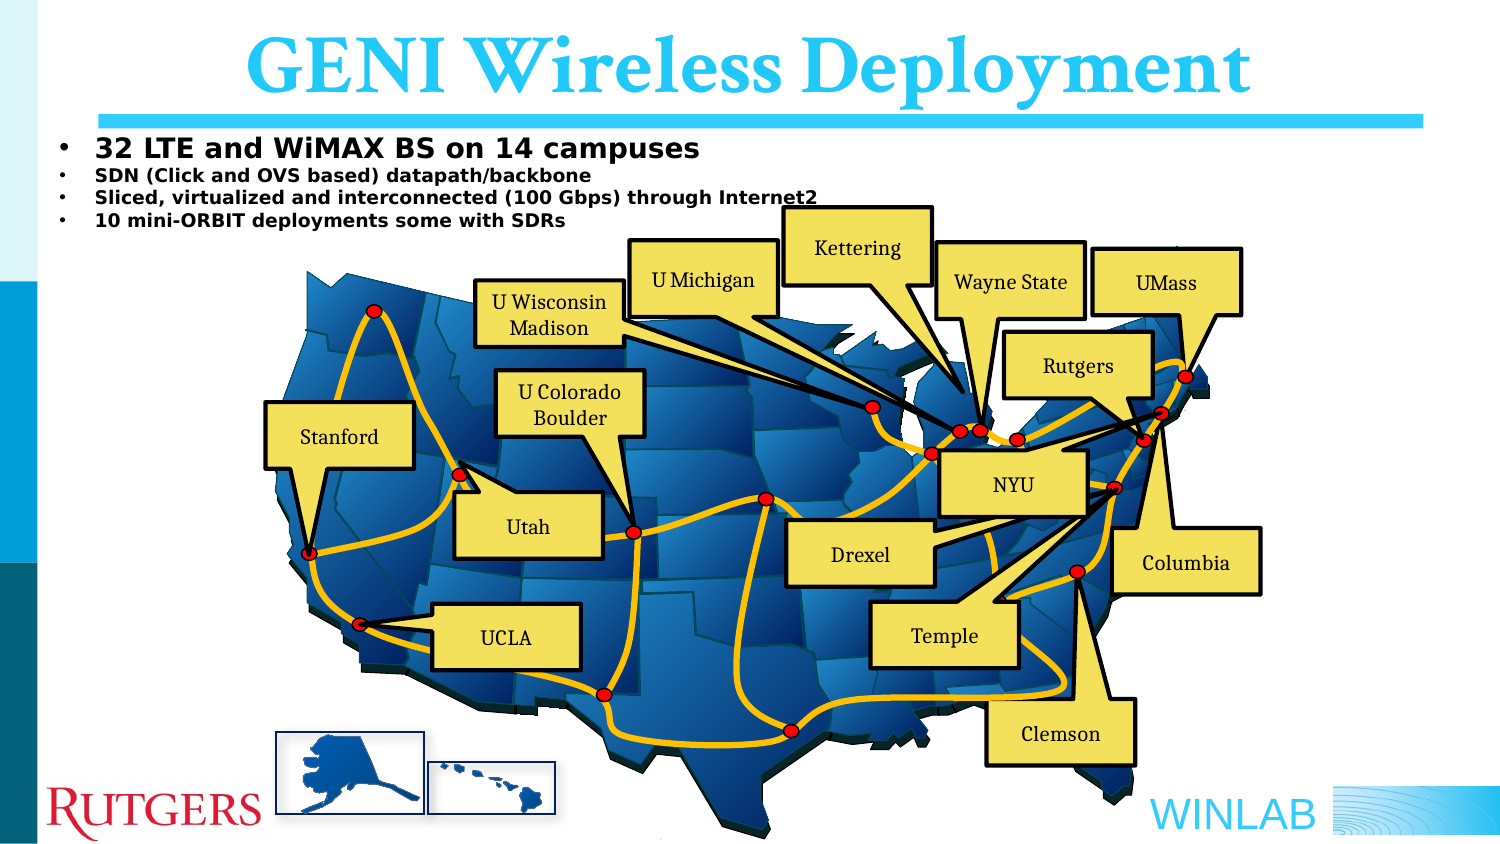

# GENI Wireless Deployment
32 LTE and WiMAX BS on 14 campuses
SDN (Click and OVS based) datapath/backbone
Sliced, virtualized and interconnected (100 Gbps) through Internet2
10 mini-ORBIT deployments some with SDRs
Kettering
U Michigan
Wayne State

UMass
U Wisconsin
Madison

Rutgers
U Colorado
Boulder

Stanford

NYU

Drexel

Columbia

Temple
UCLA

Clemson

Utah